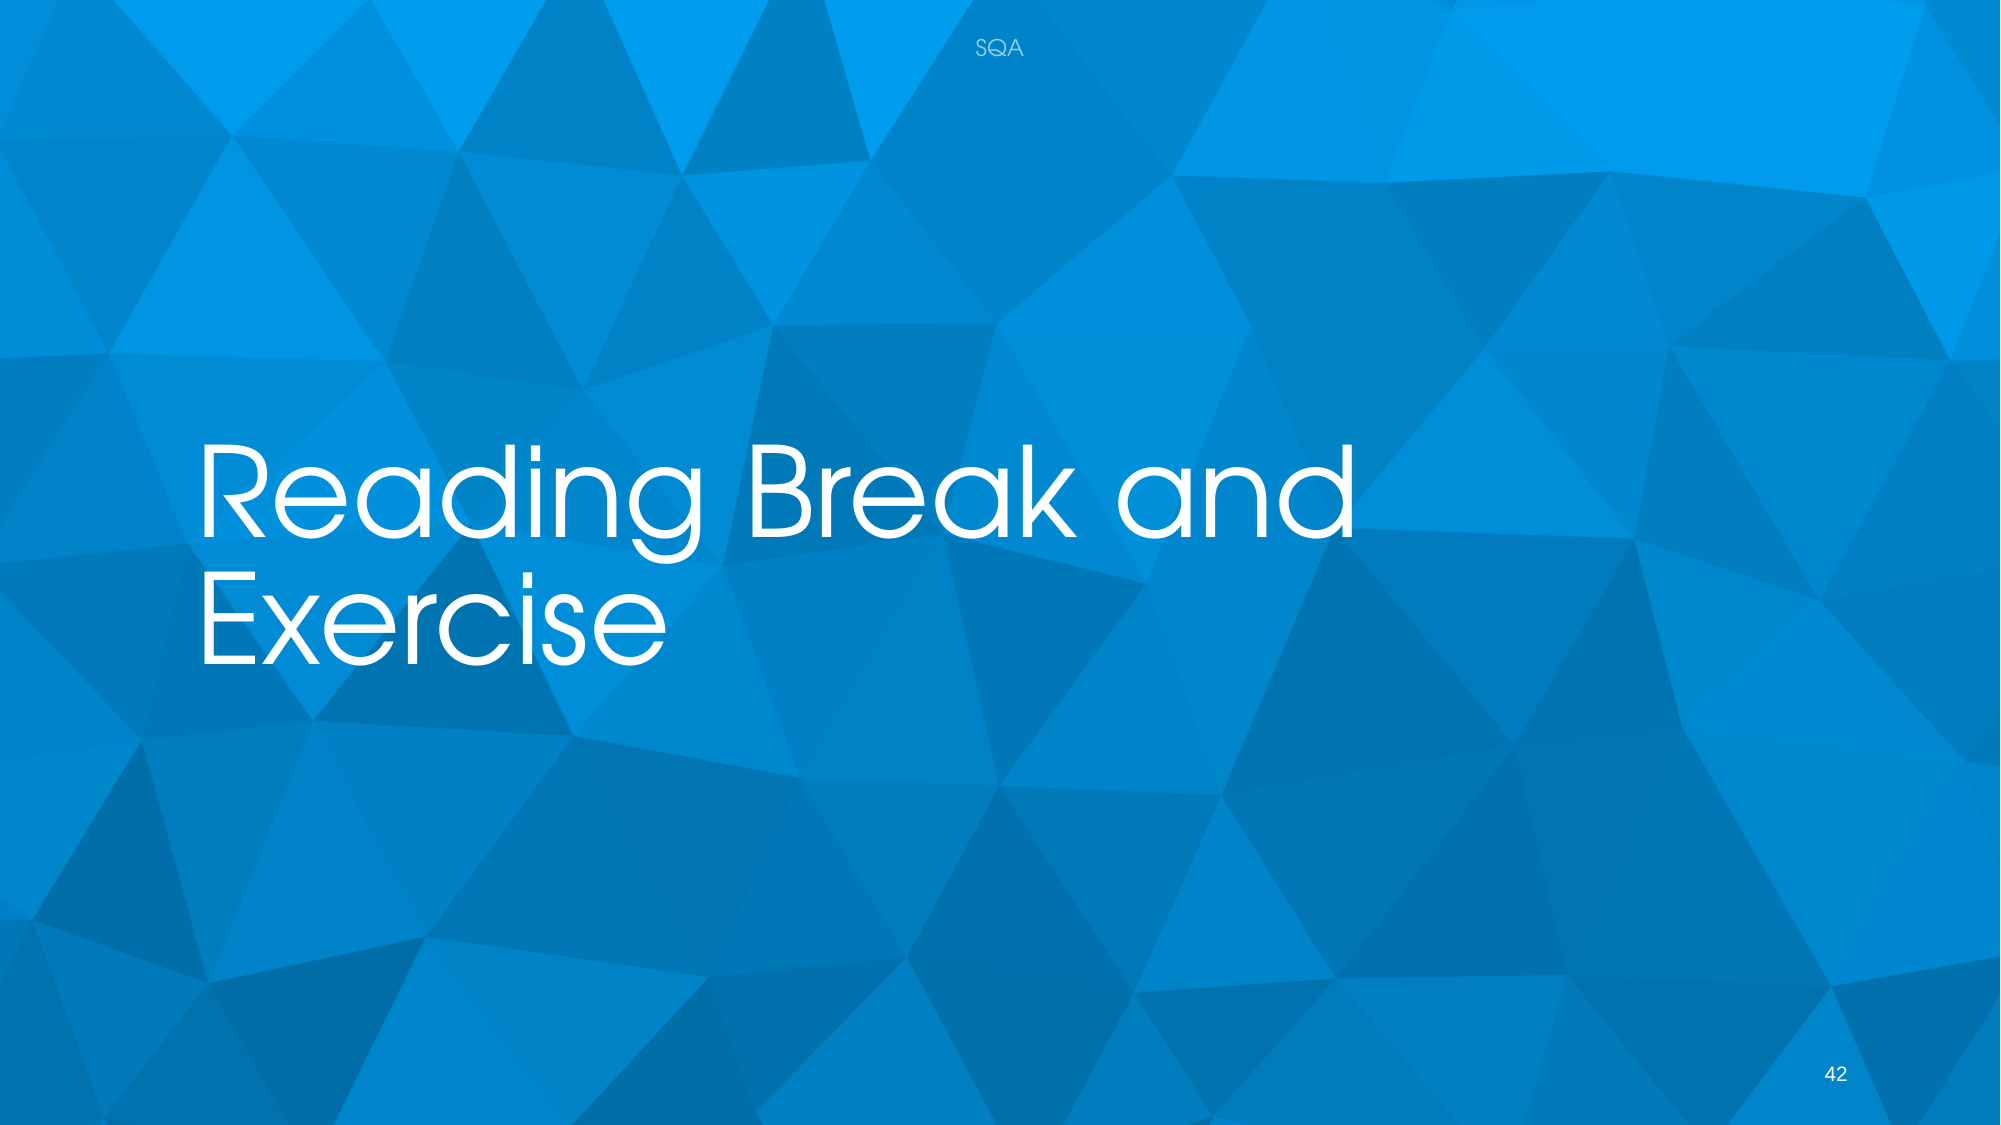

SQA
# Reading Break and Exercise
42